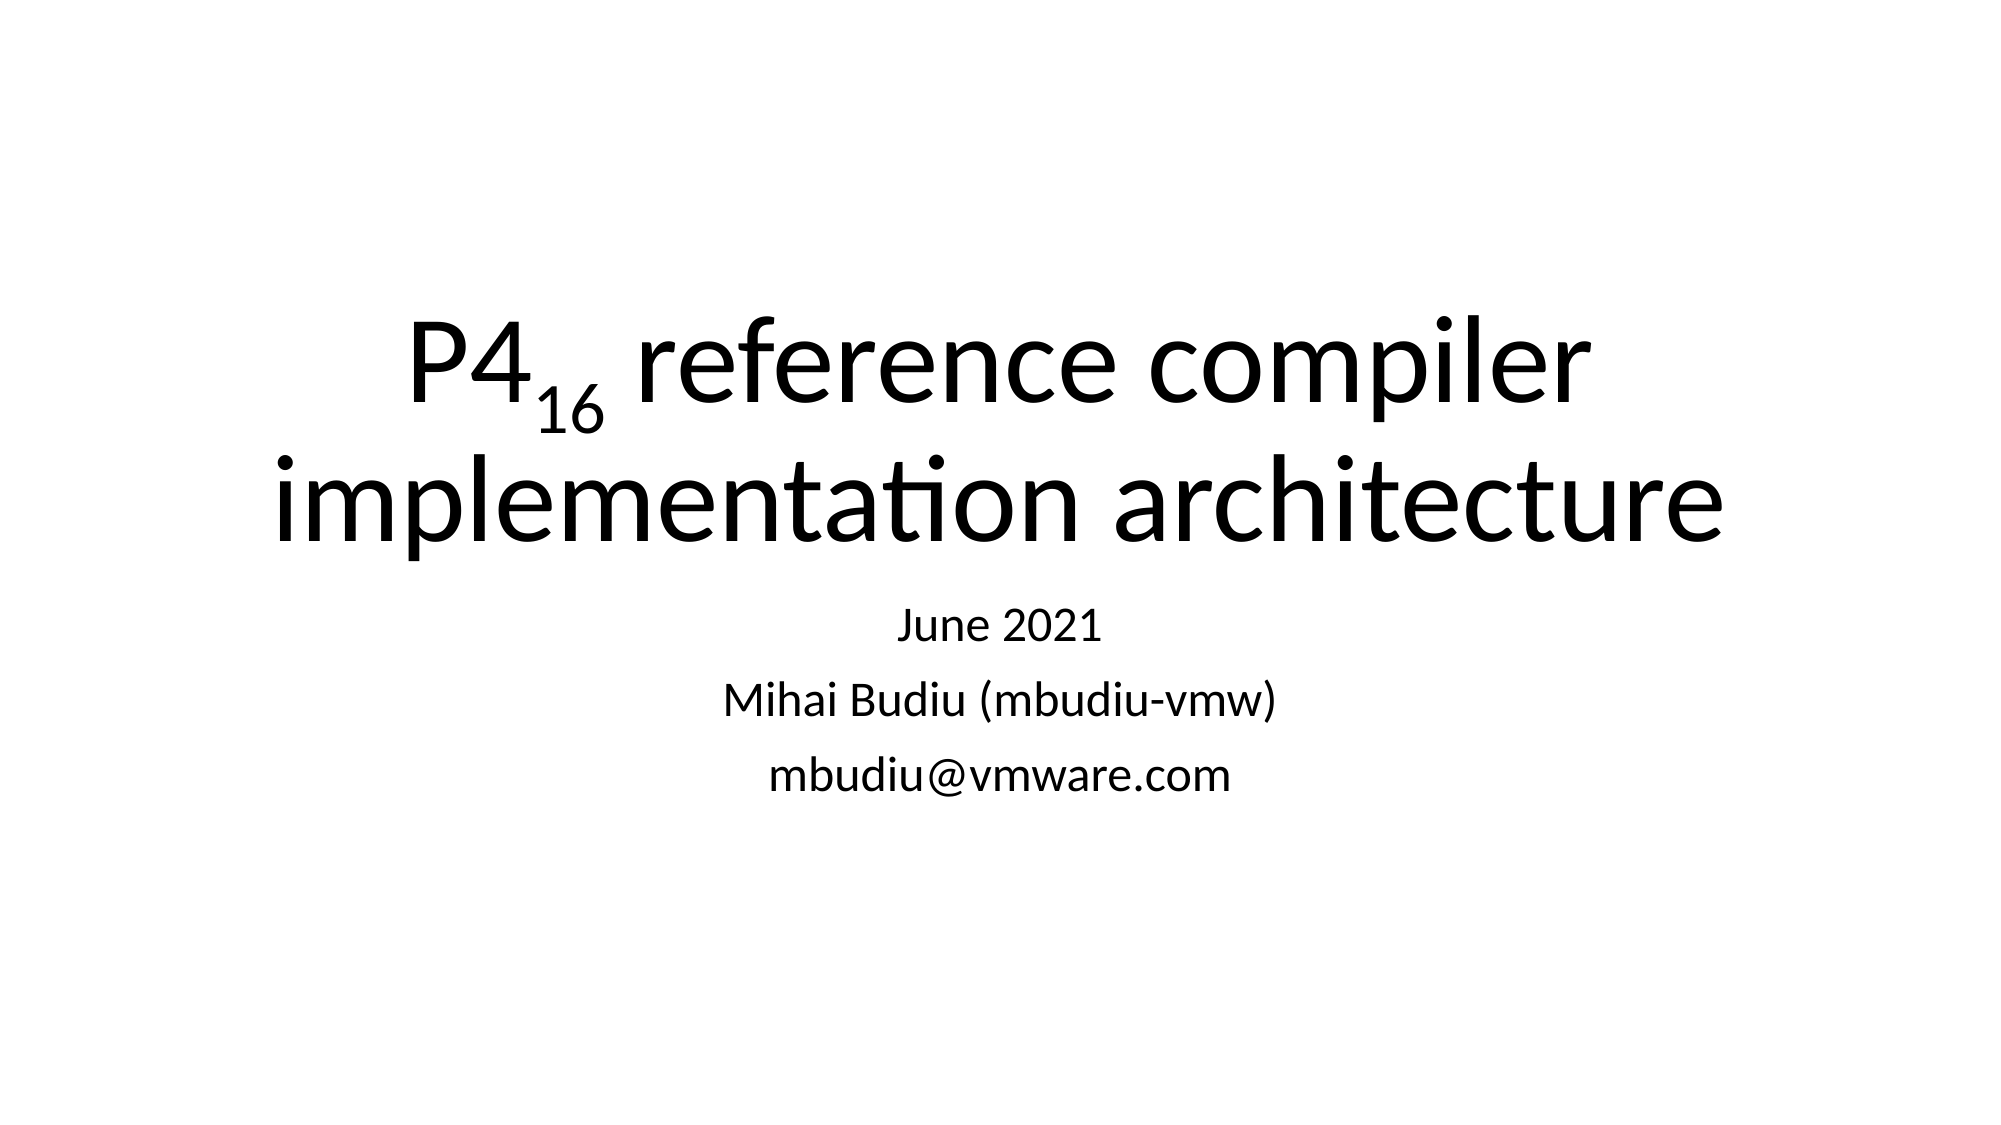

# P416 reference compiler implementation architecture
June 2021
Mihai Budiu (mbudiu-vmw)
mbudiu@vmware.com